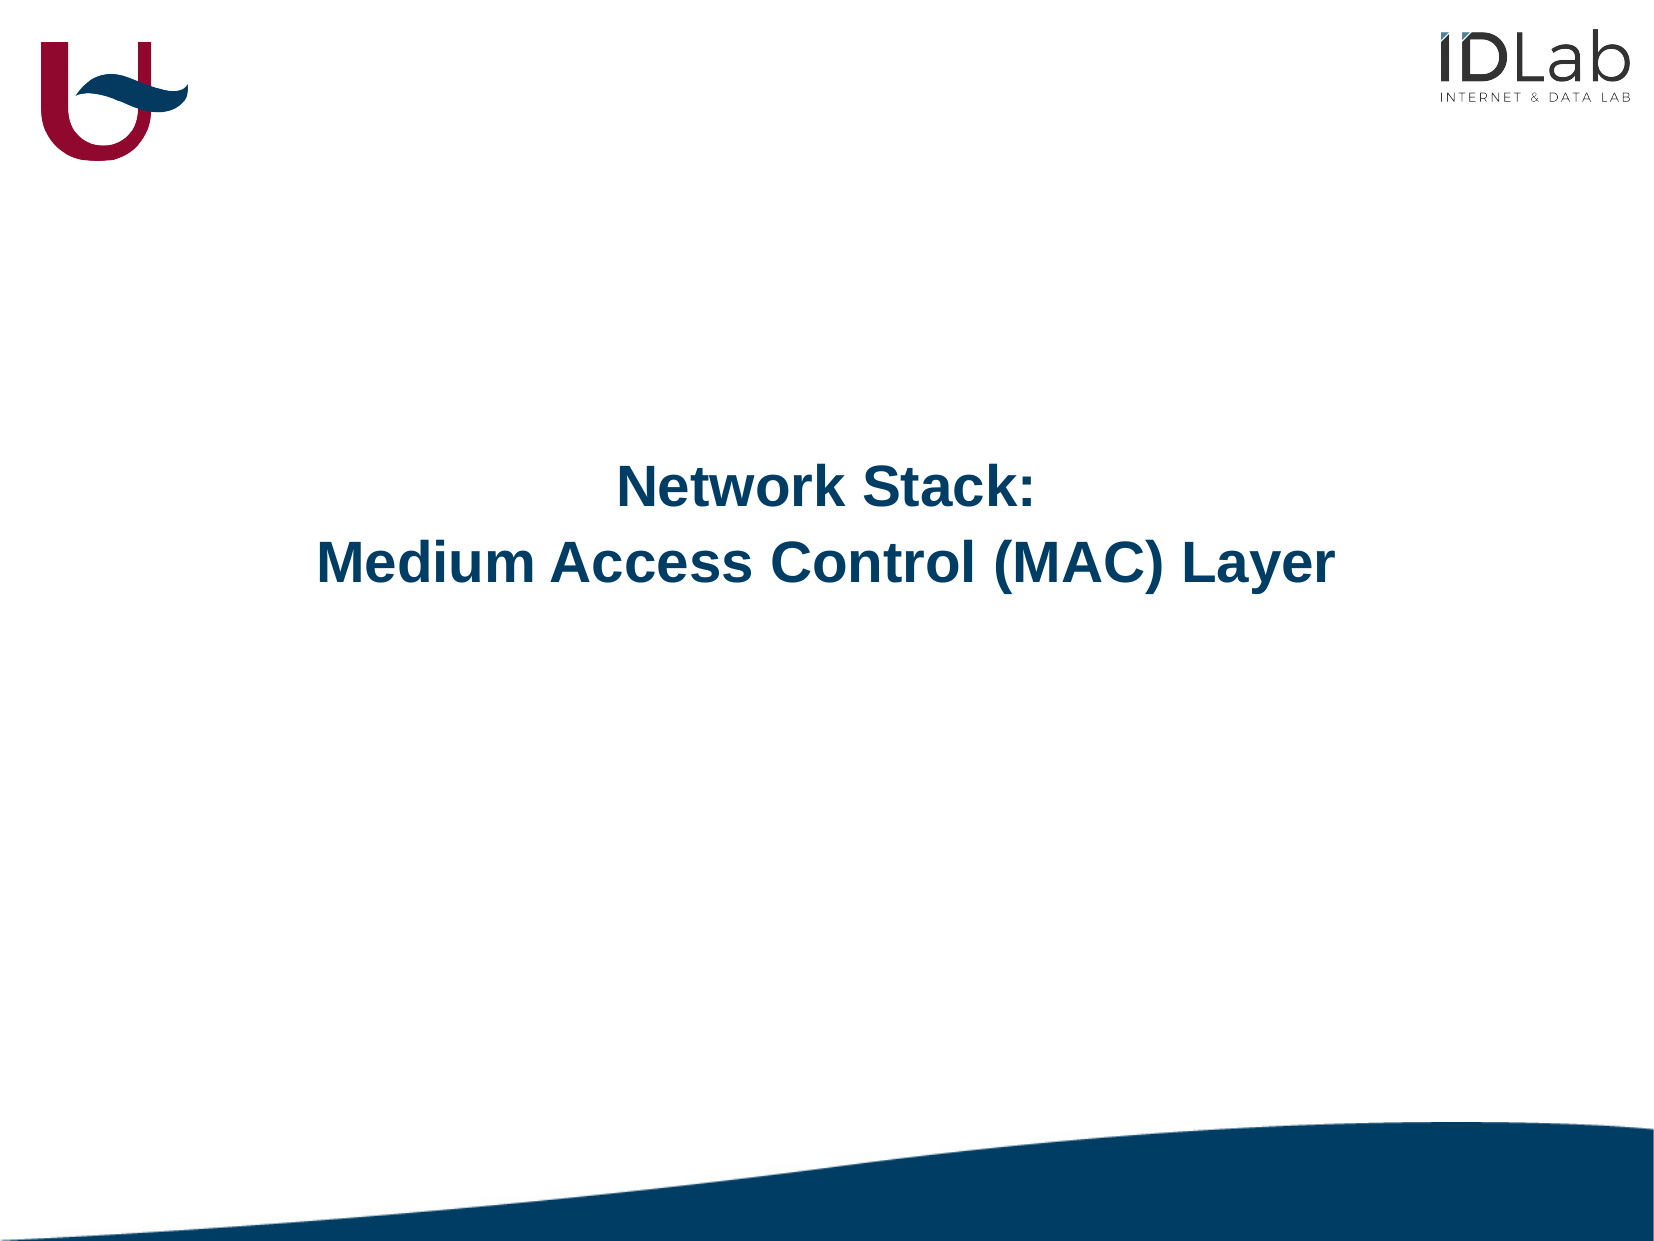

# Network Stack: Medium Access Control (MAC) Layer